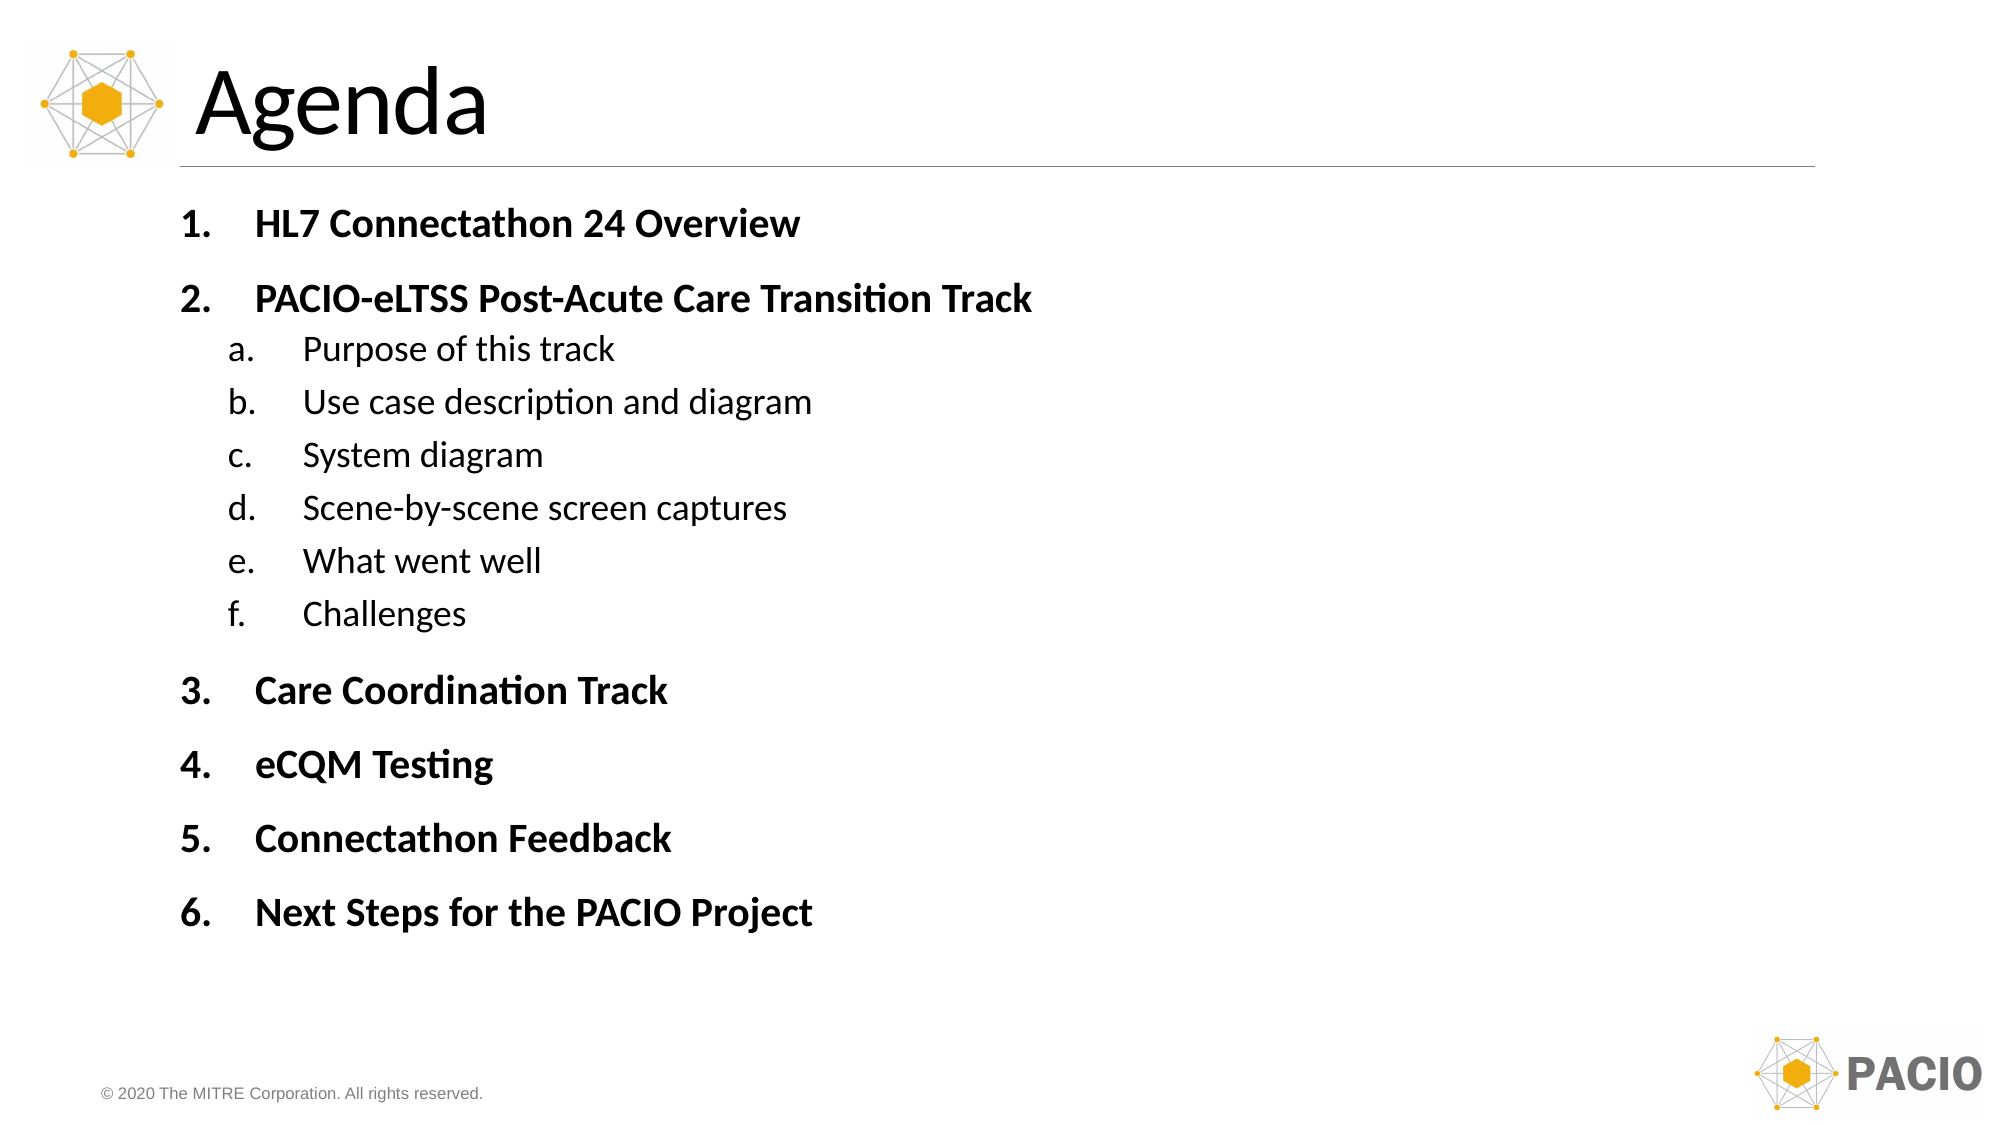

# Agenda
HL7 Connectathon 24 Overview
PACIO-eLTSS Post-Acute Care Transition Track
Purpose of this track
Use case description and diagram
System diagram
Scene-by-scene screen captures
What went well
Challenges
Care Coordination Track
eCQM Testing
Connectathon Feedback
Next Steps for the PACIO Project